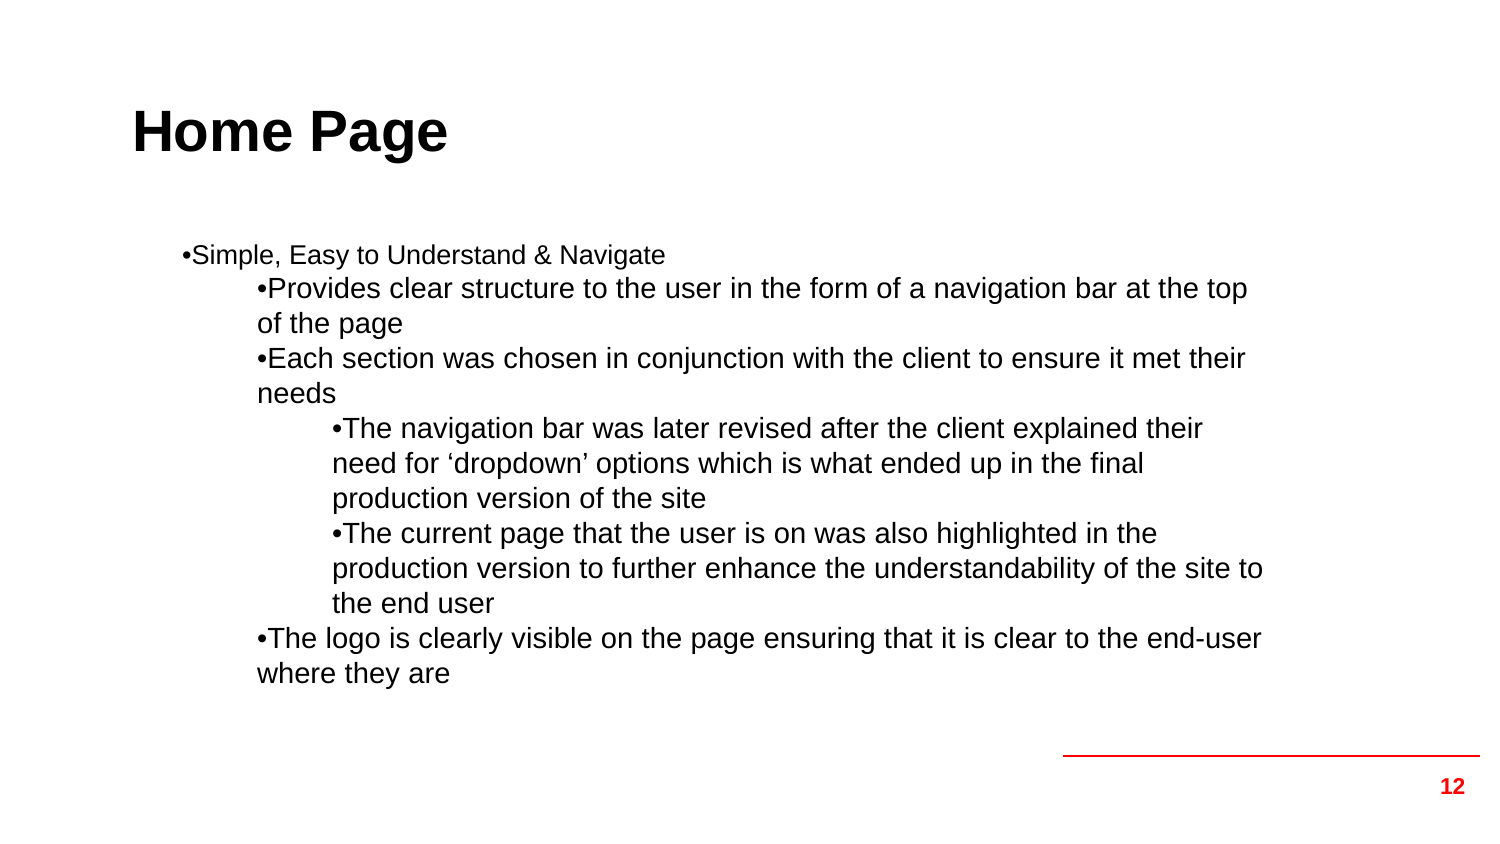

# Home Page
•Simple, Easy to Understand & Navigate
•Provides clear structure to the user in the form of a navigation bar at the top of the page
•Each section was chosen in conjunction with the client to ensure it met their needs
•The navigation bar was later revised after the client explained their need for ‘dropdown’ options which is what ended up in the final production version of the site
•The current page that the user is on was also highlighted in the production version to further enhance the understandability of the site to the end user
•The logo is clearly visible on the page ensuring that it is clear to the end-user where they are